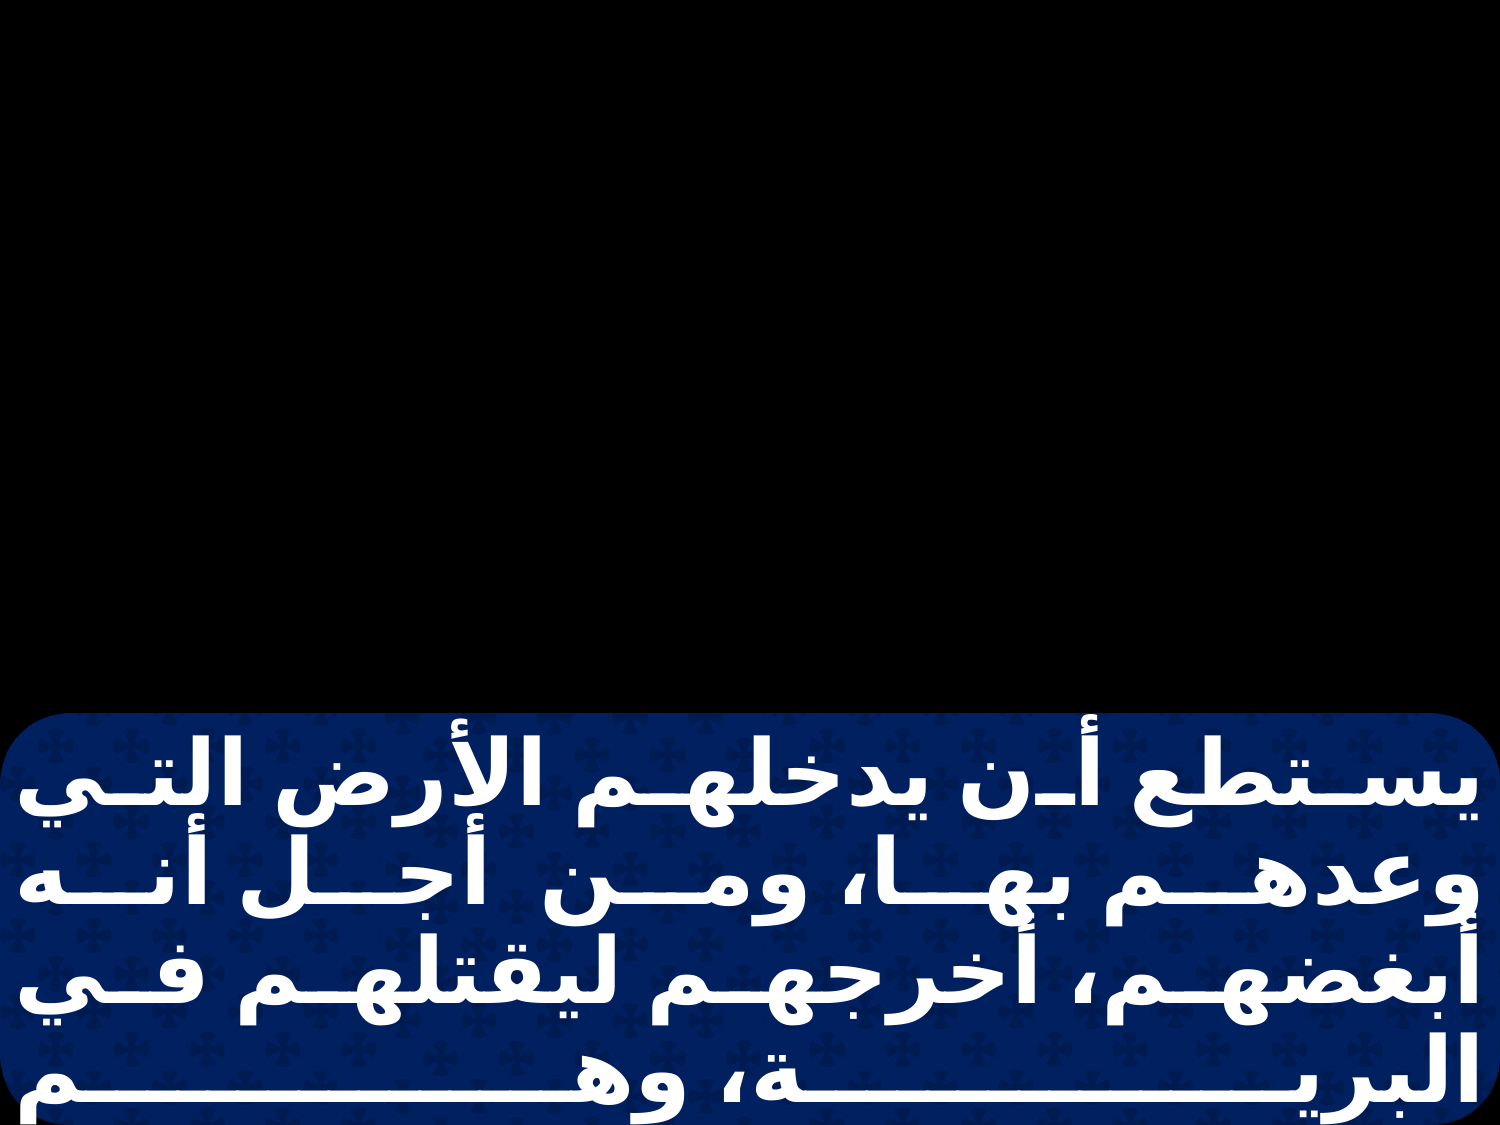

يستطع أن يدخلهم الأرض التي وعدهم بها، ومن  أجل أنه أبغضهم، أخرجهم ليقتلهم في البرية، وهم